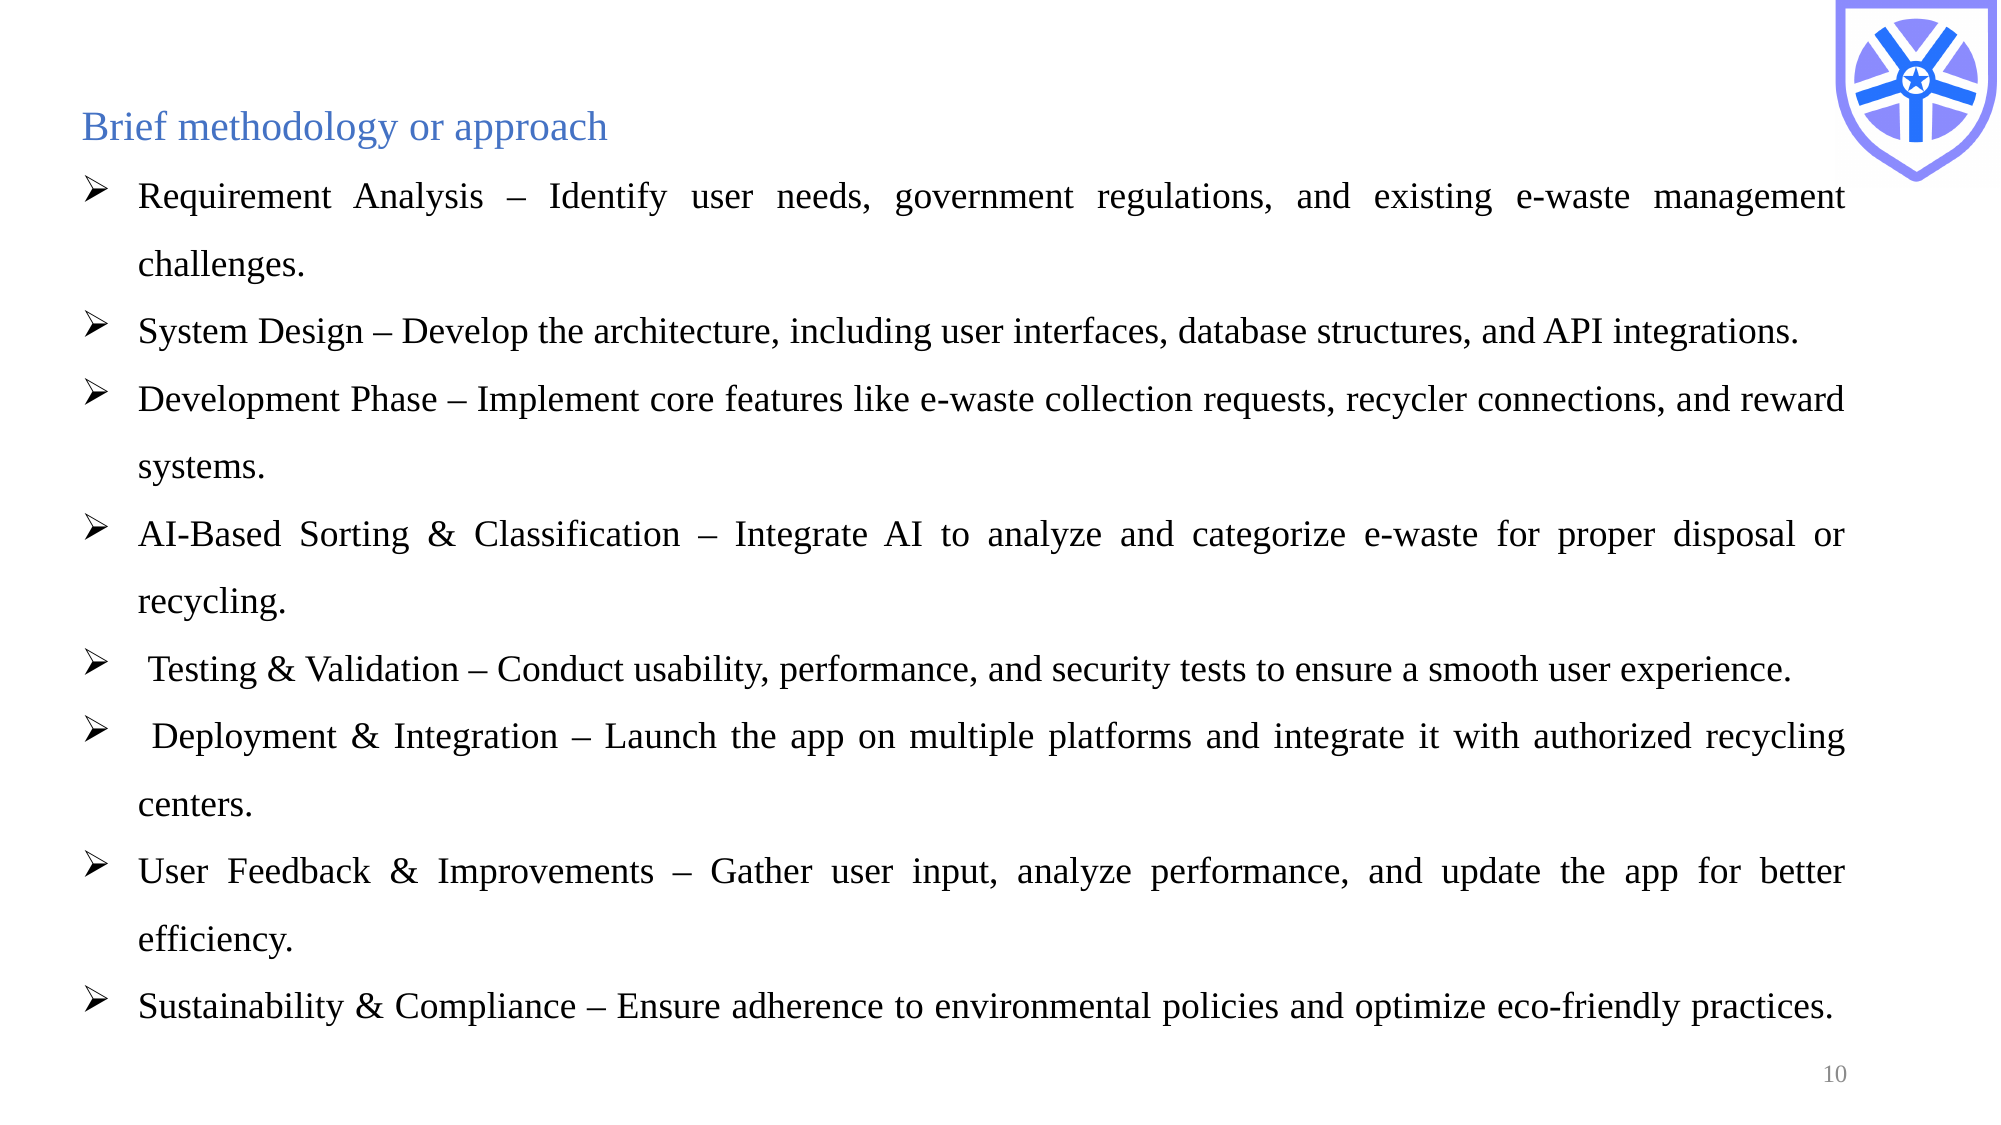

Brief methodology or approach
Requirement Analysis – Identify user needs, government regulations, and existing e-waste management challenges.
System Design – Develop the architecture, including user interfaces, database structures, and API integrations.
Development Phase – Implement core features like e-waste collection requests, recycler connections, and reward systems.
AI-Based Sorting & Classification – Integrate AI to analyze and categorize e-waste for proper disposal or recycling.
 Testing & Validation – Conduct usability, performance, and security tests to ensure a smooth user experience.
 Deployment & Integration – Launch the app on multiple platforms and integrate it with authorized recycling centers.
User Feedback & Improvements – Gather user input, analyze performance, and update the app for better efficiency.
Sustainability & Compliance – Ensure adherence to environmental policies and optimize eco-friendly practices.
10